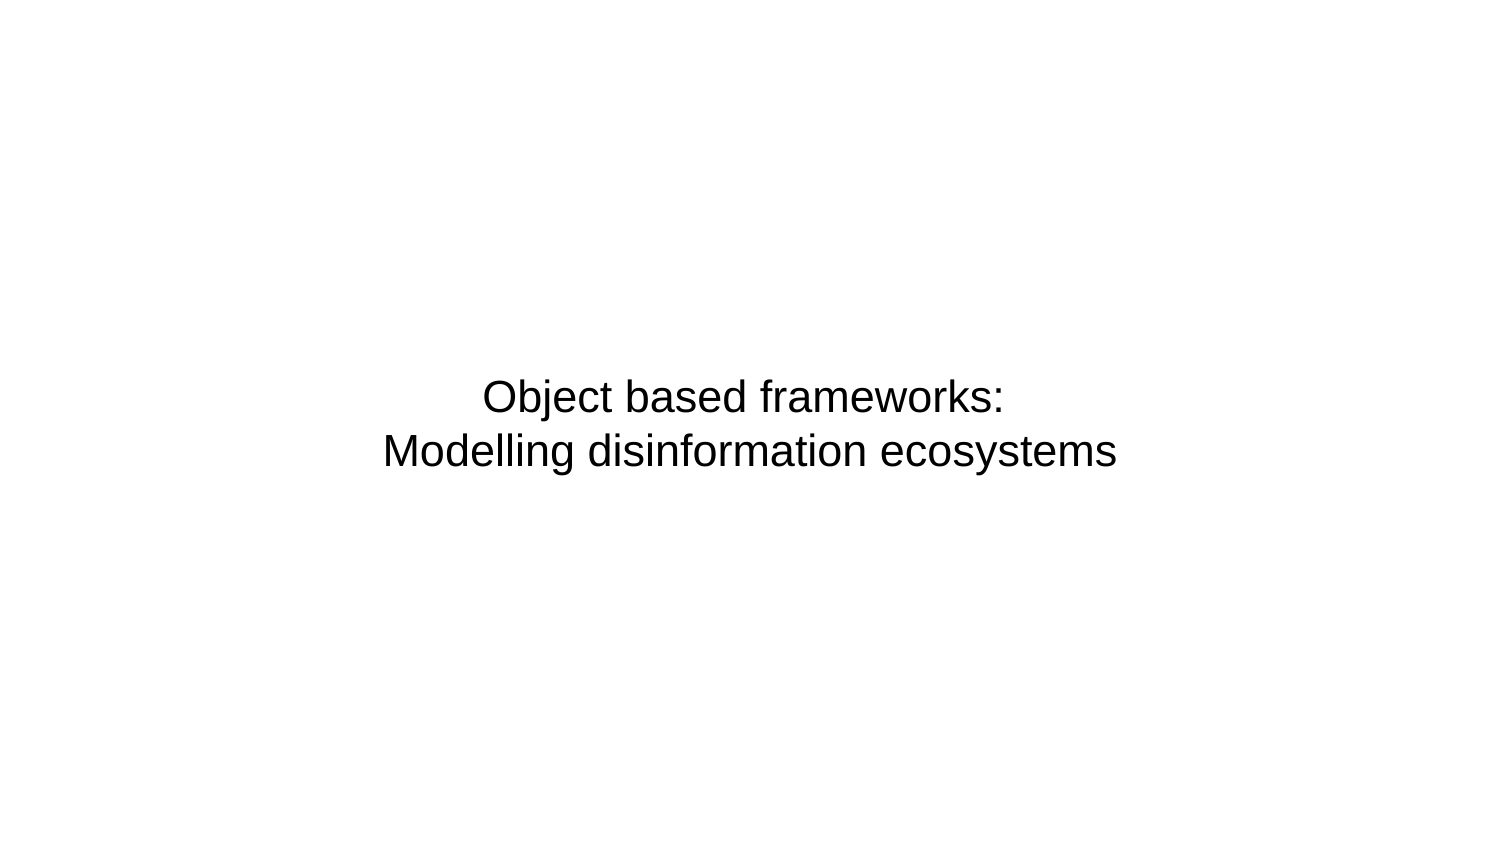

# Object based frameworks:
Modelling disinformation ecosystems